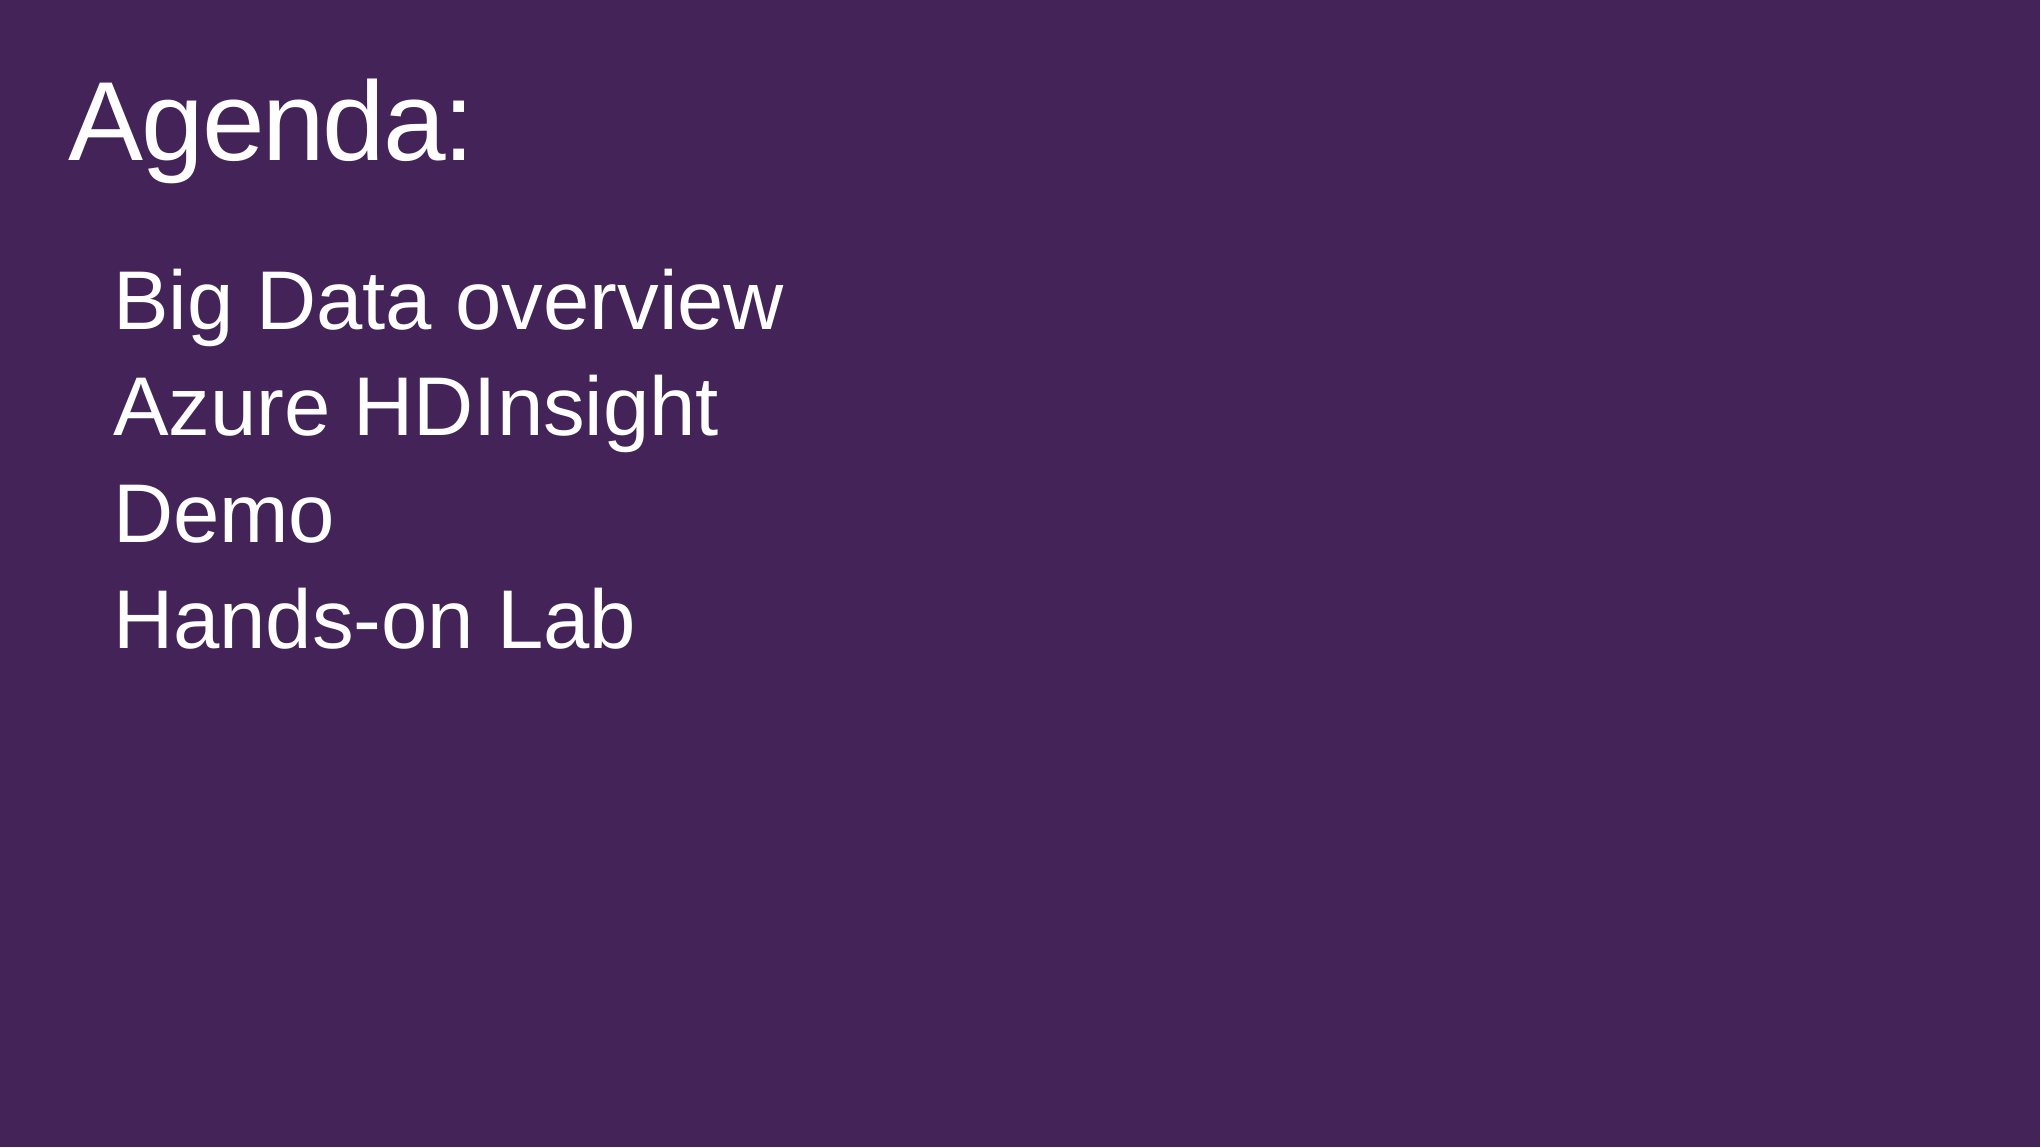

# Agenda:
Big Data overview
Azure HDInsight
Demo
Hands-on Lab